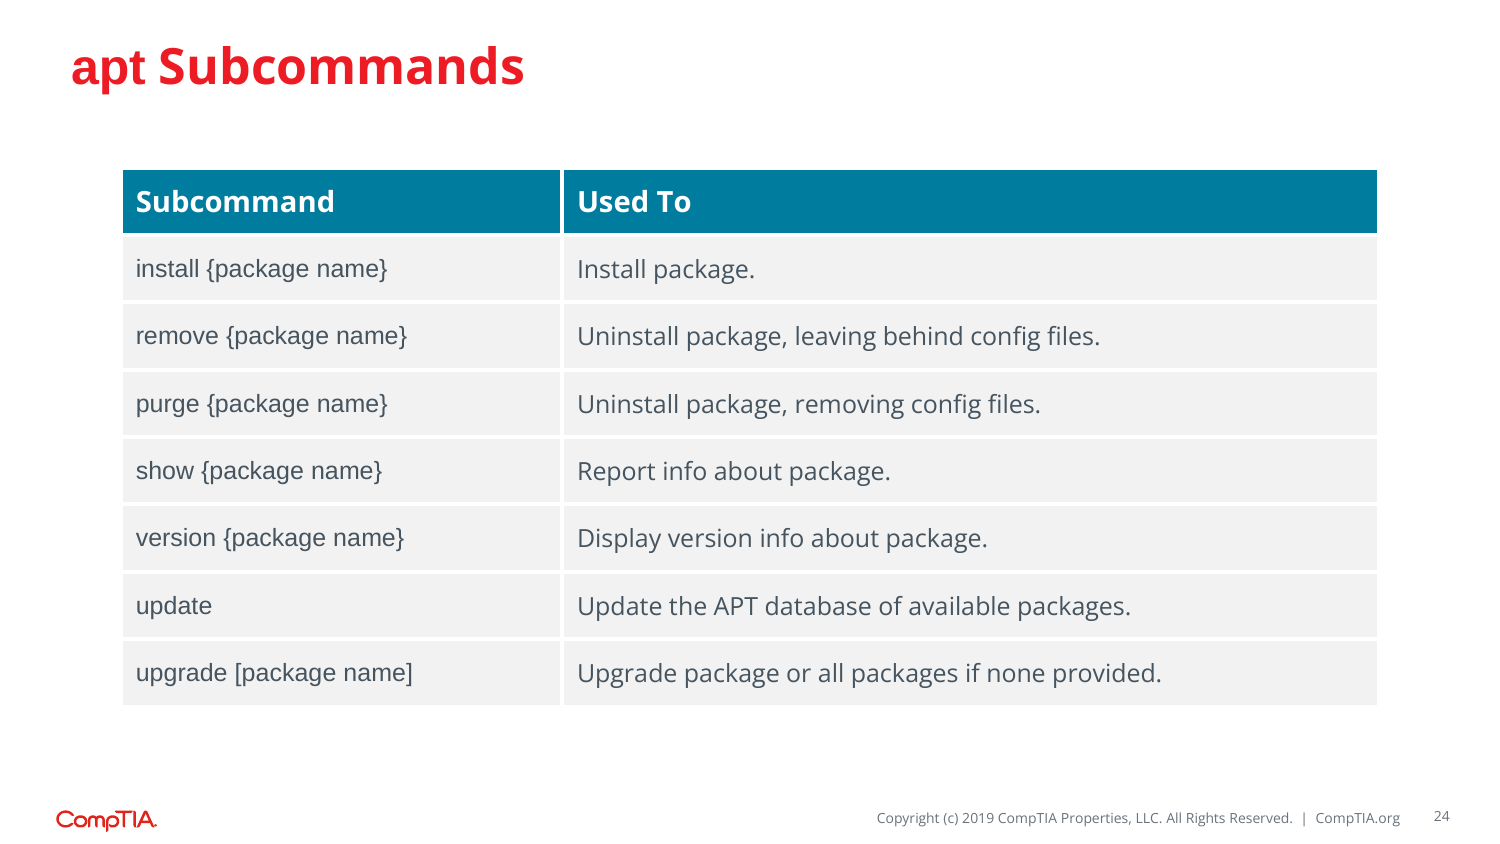

# apt Subcommands
| Subcommand | Used To |
| --- | --- |
| install {package name} | Install package. |
| remove {package name} | Uninstall package, leaving behind config files. |
| purge {package name} | Uninstall package, removing config files. |
| show {package name} | Report info about package. |
| version {package name} | Display version info about package. |
| update | Update the APT database of available packages. |
| upgrade [package name] | Upgrade package or all packages if none provided. |
24